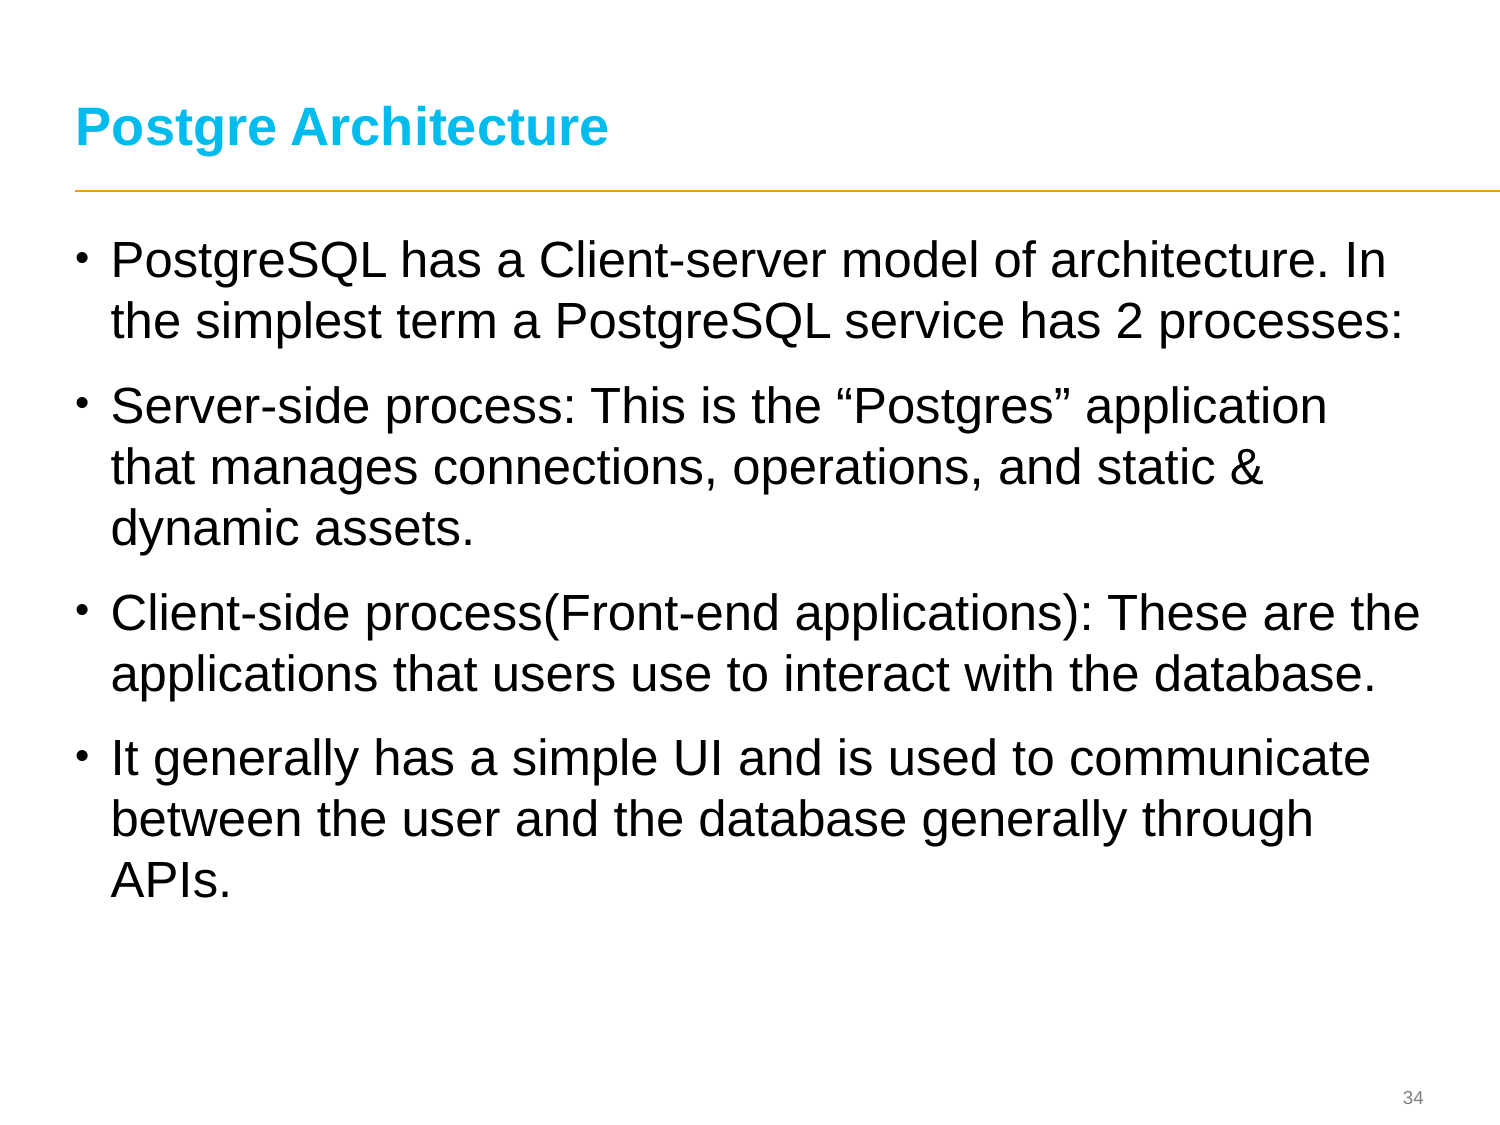

# Postgre Architecture
PostgreSQL has a Client-server model of architecture. In the simplest term a PostgreSQL service has 2 processes:
Server-side process: This is the “Postgres” application that manages connections, operations, and static & dynamic assets.
Client-side process(Front-end applications): These are the applications that users use to interact with the database.
It generally has a simple UI and is used to communicate between the user and the database generally through APIs.